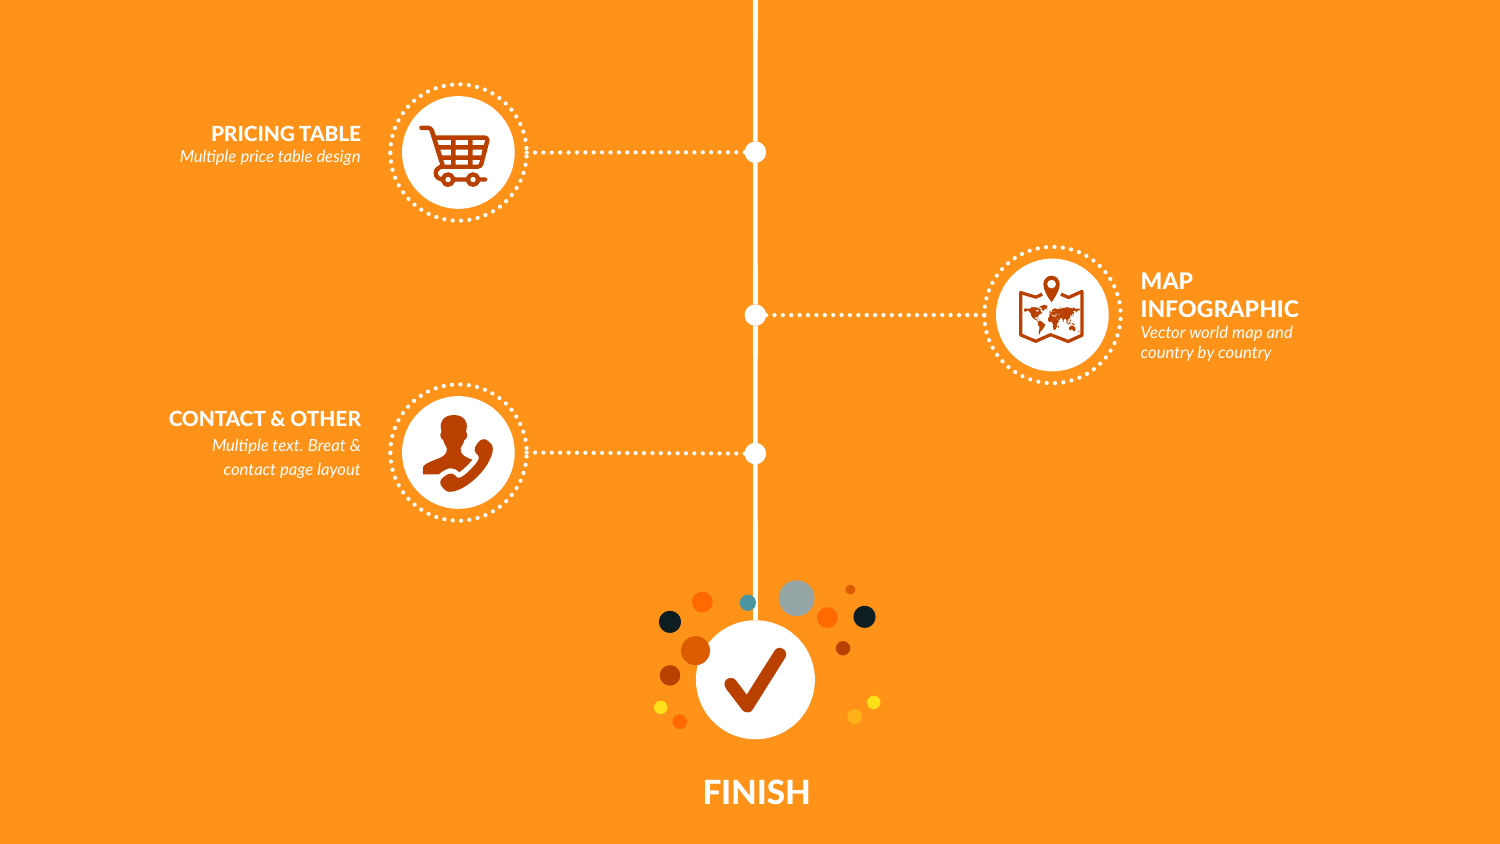

PRICING TABLE
Multiple price table design

MAP
INFOGRAPHIC
Vector world map and
country by country

CONTACT & OTHER
Multiple text. Breat &
contact page layout

FINISH